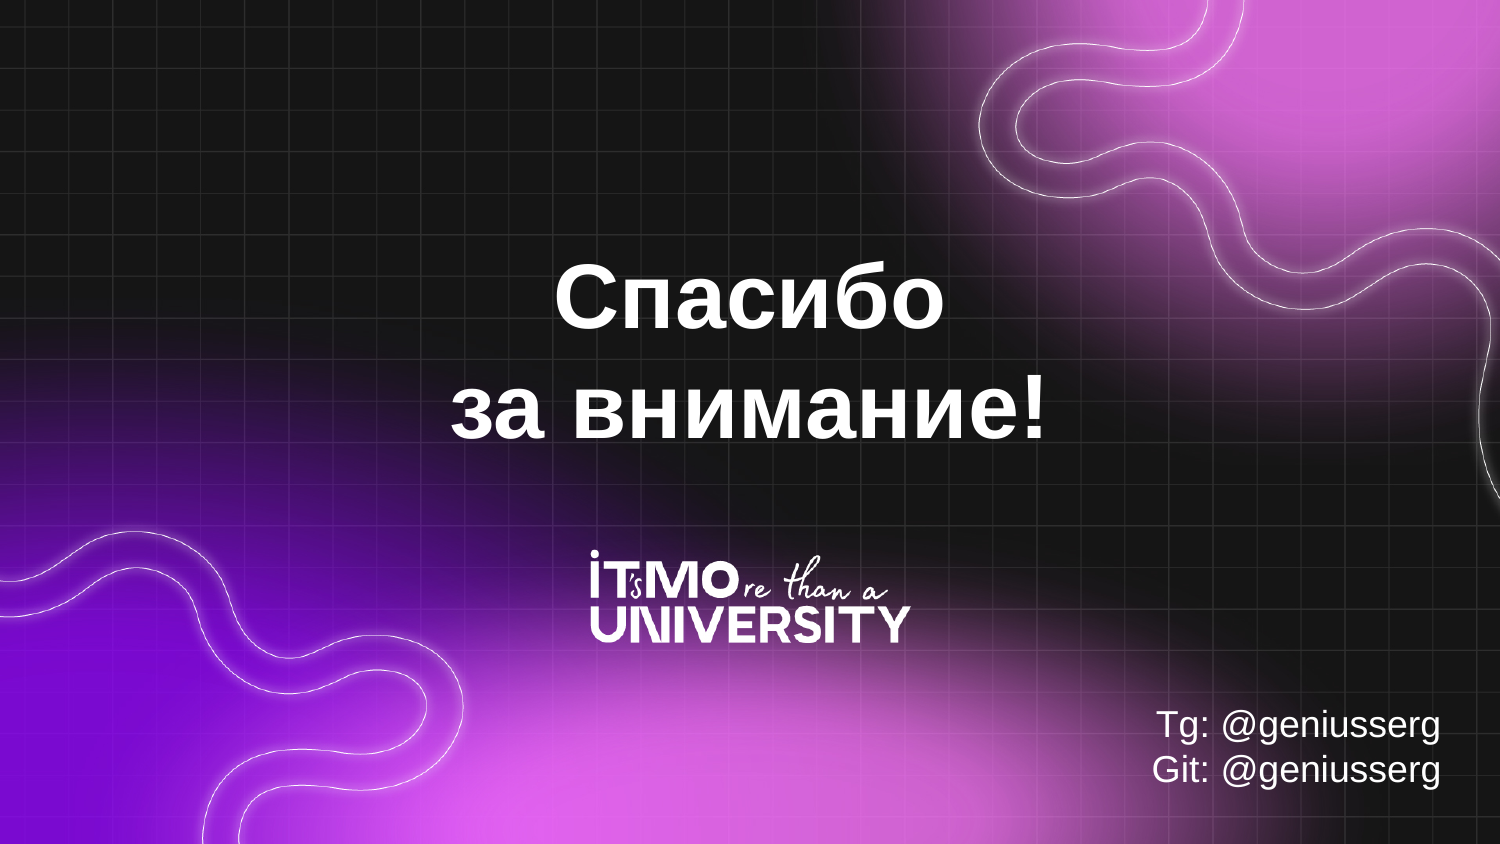

# Спасибо за внимание!
Tg: @geniusserg
Git: @geniusserg